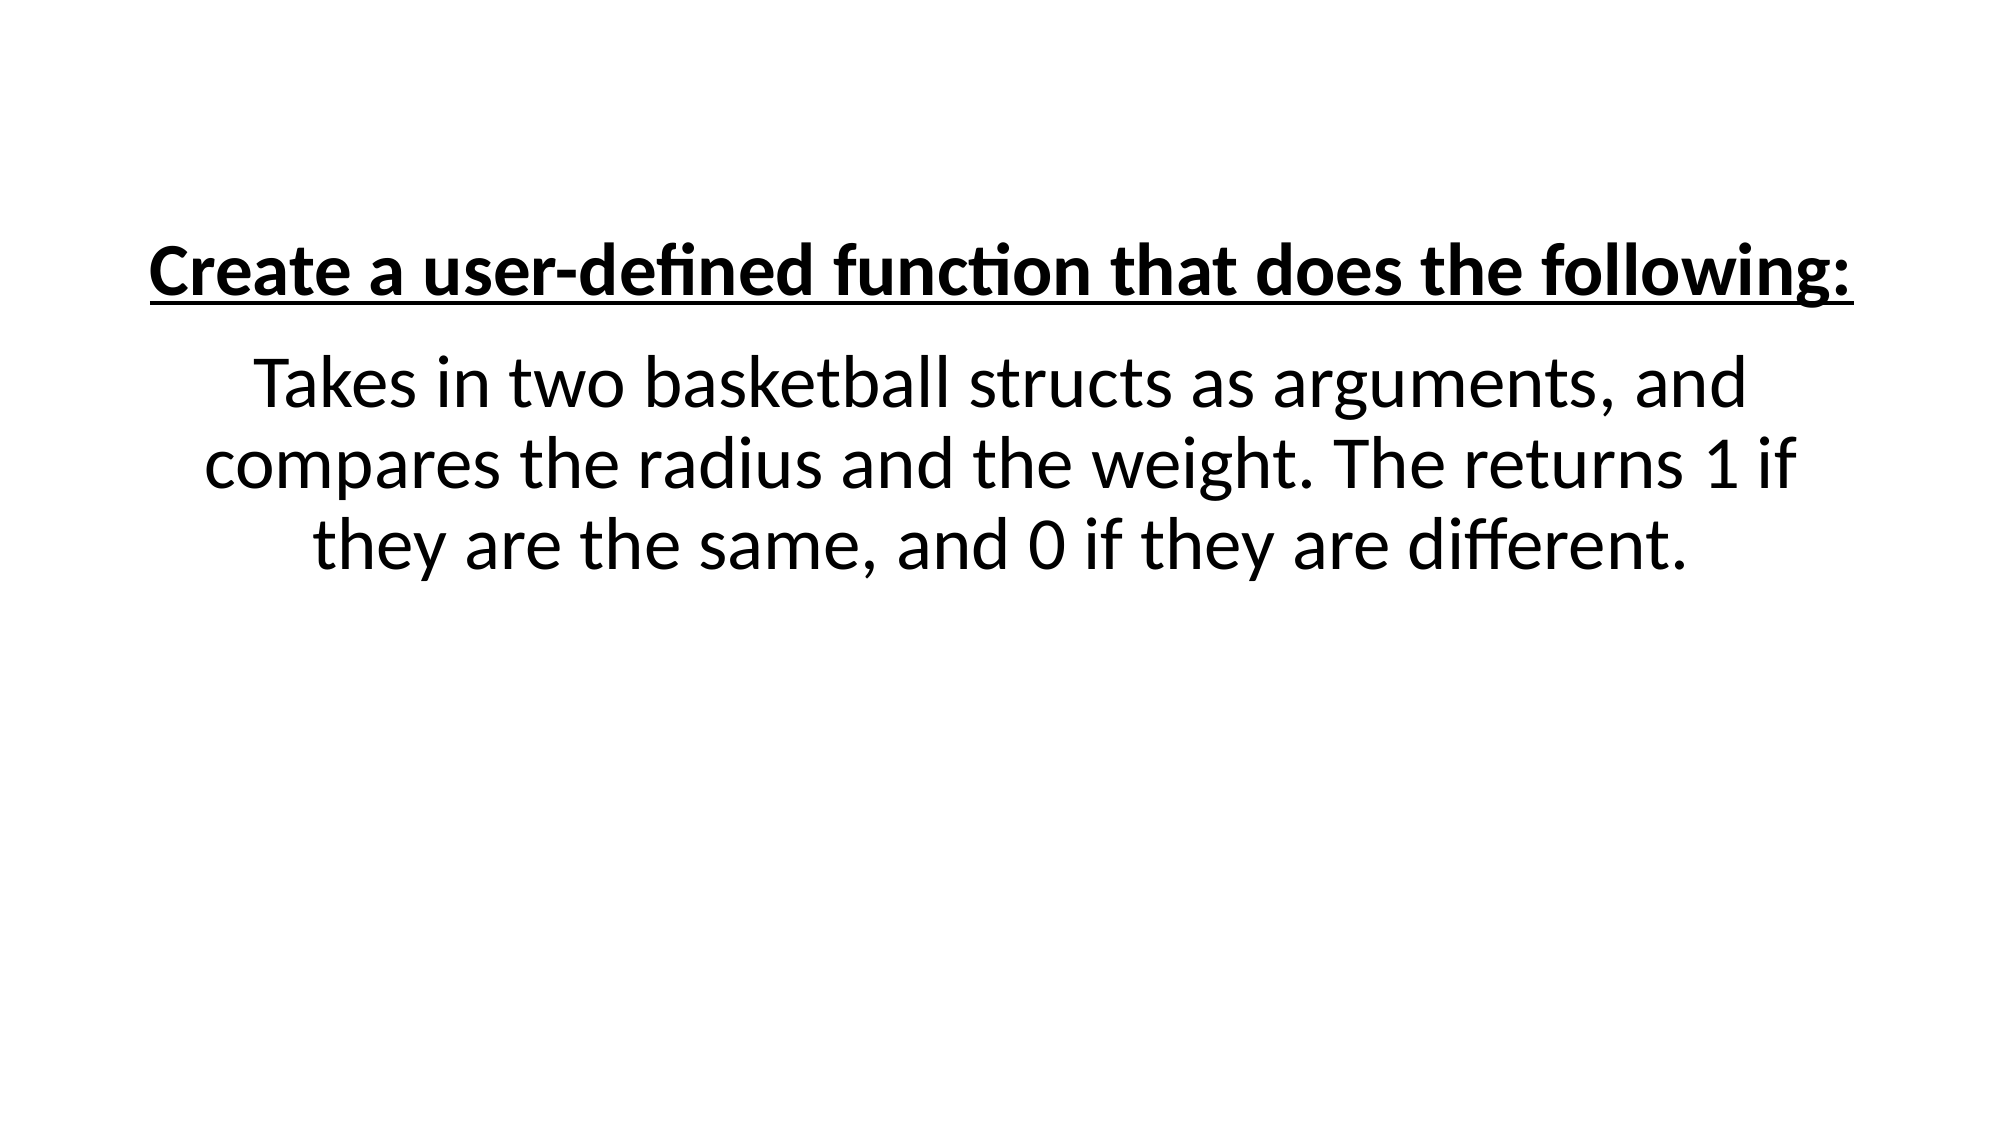

# Create a user-defined function that does the following:
Takes in two basketball structs as arguments, and compares the radius and the weight. The returns 1 if they are the same, and 0 if they are different.